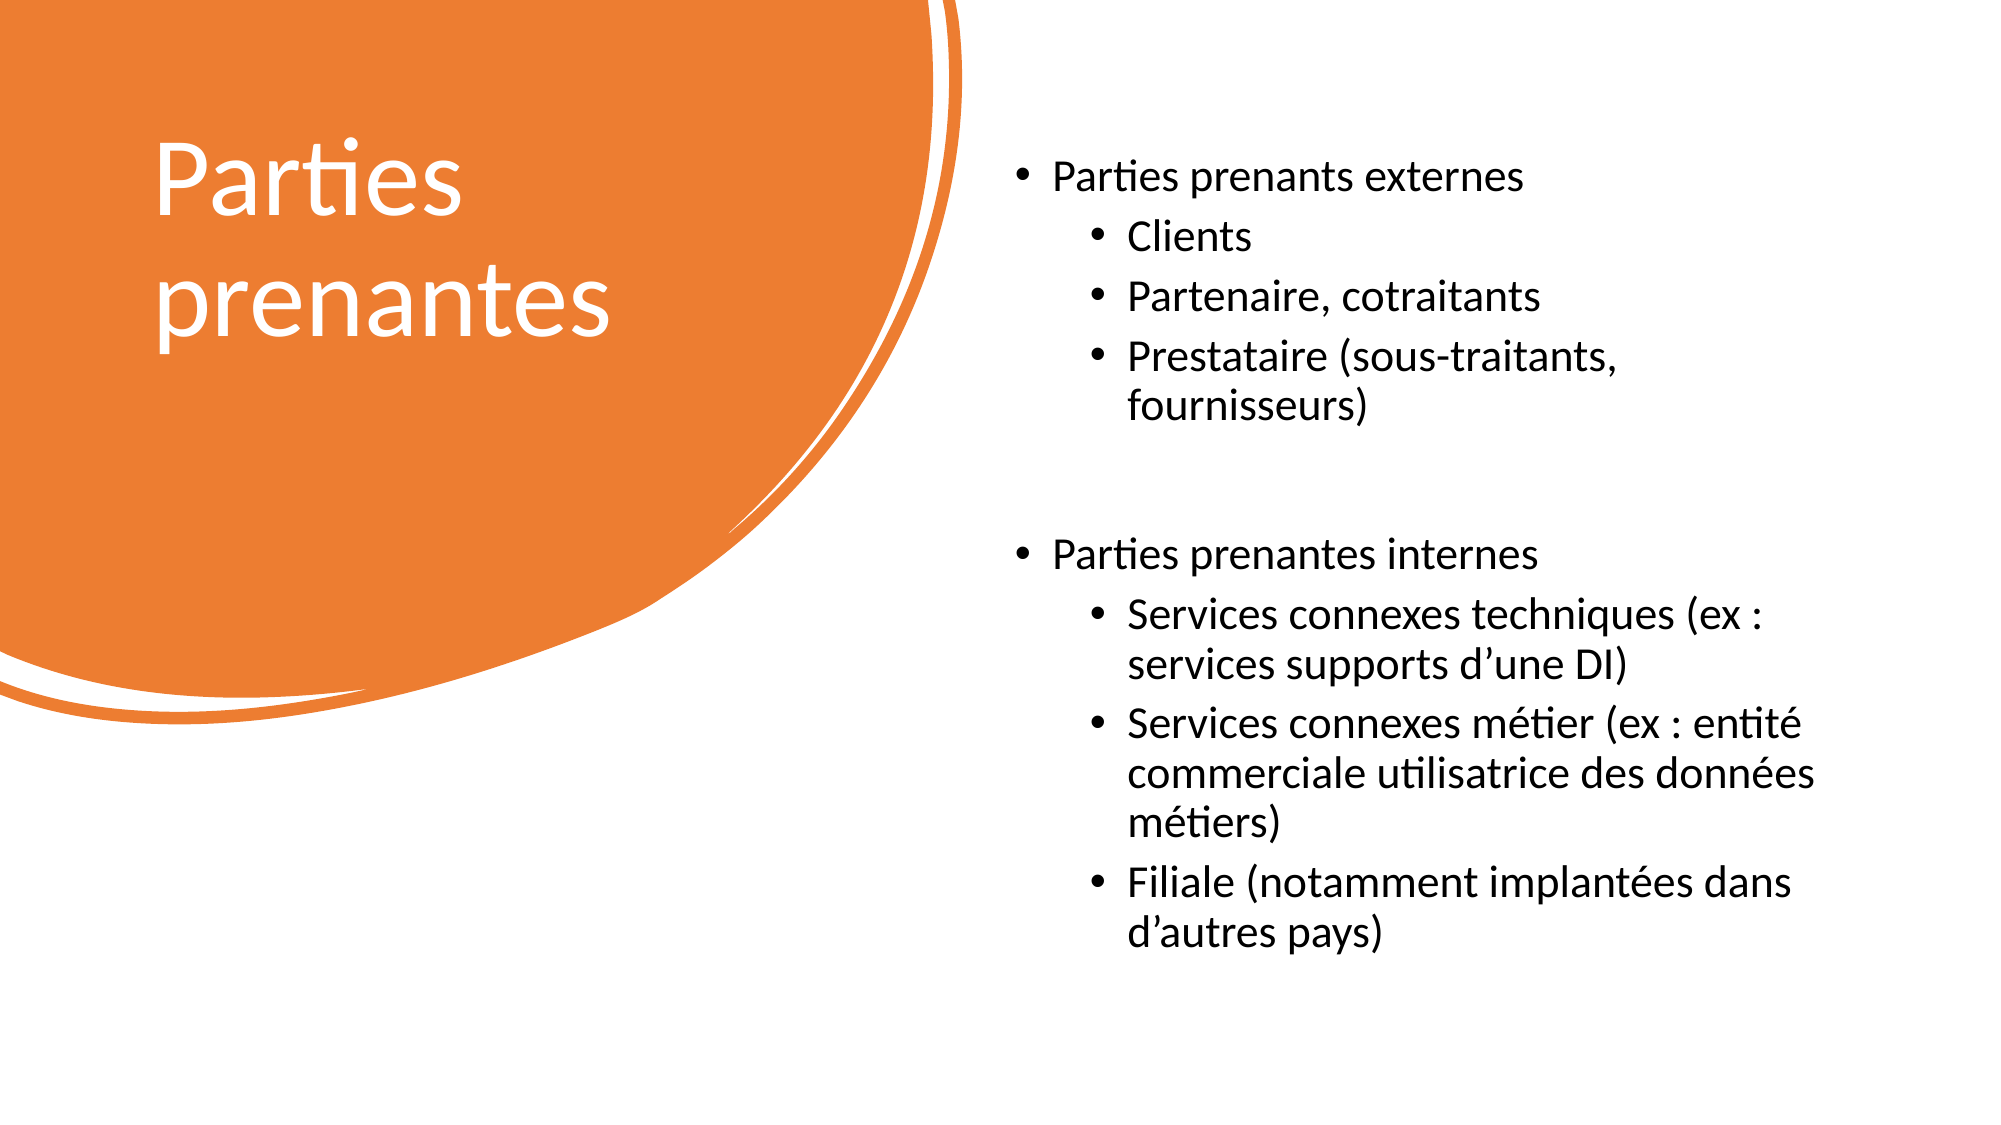

# Parties prenantes
Parties prenants externes
Clients
Partenaire, cotraitants
Prestataire (sous-traitants, fournisseurs)

Parties prenantes internes
Services connexes techniques (ex : services supports d’une DI)
Services connexes métier (ex : entité commerciale utilisatrice des données métiers)
Filiale (notamment implantées dans d’autres pays)